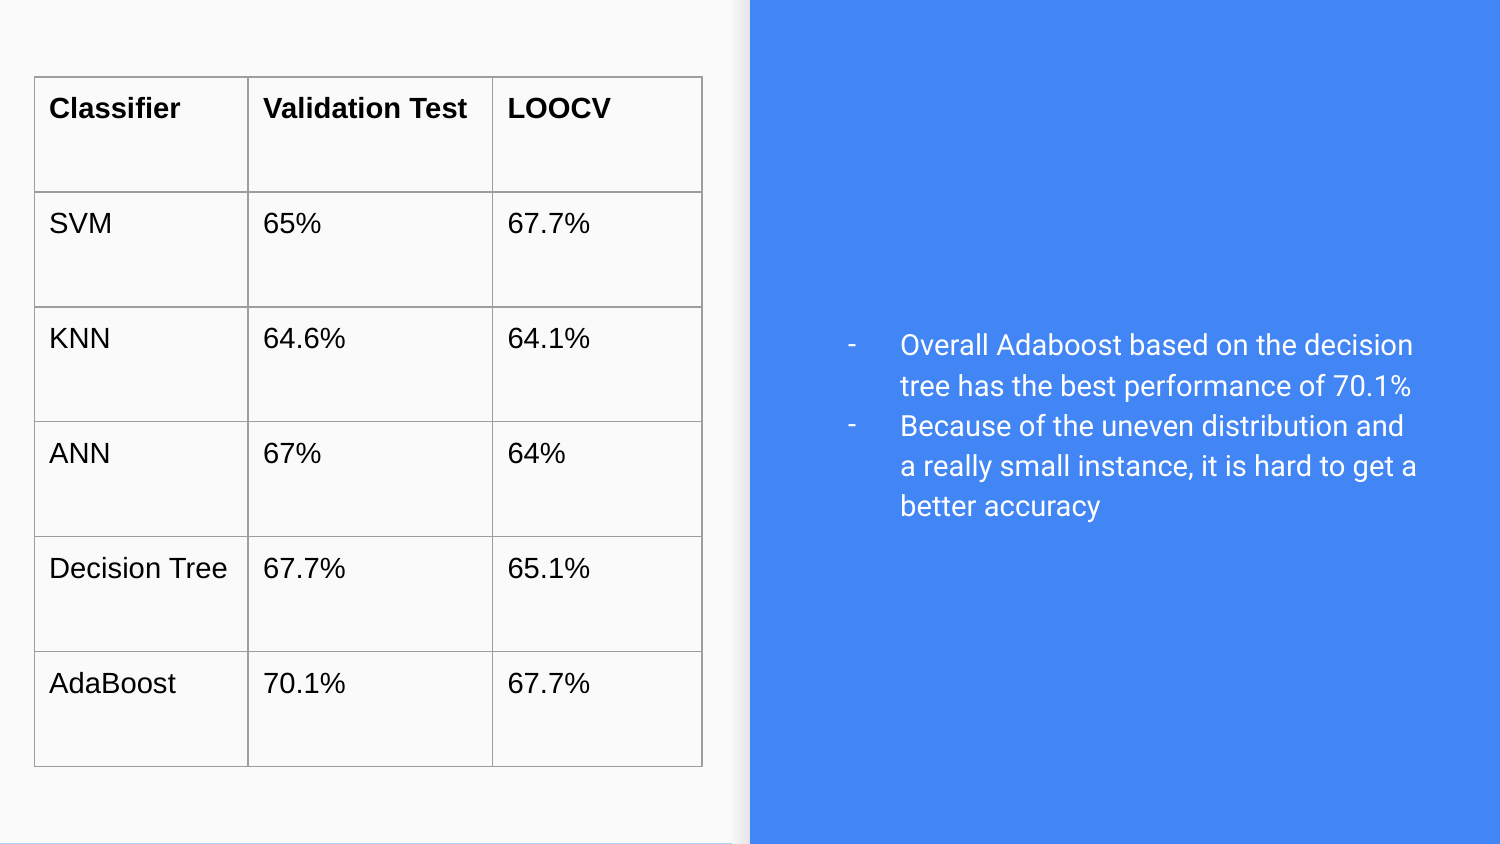

| Classifier | Validation Test | LOOCV |
| --- | --- | --- |
| SVM | 65% | 67.7% |
| KNN | 64.6% | 64.1% |
| ANN | 67% | 64% |
| Decision Tree | 67.7% | 65.1% |
| AdaBoost | 70.1% | 67.7% |
Overall Adaboost based on the decision tree has the best performance of 70.1%
Because of the uneven distribution and a really small instance, it is hard to get a better accuracy